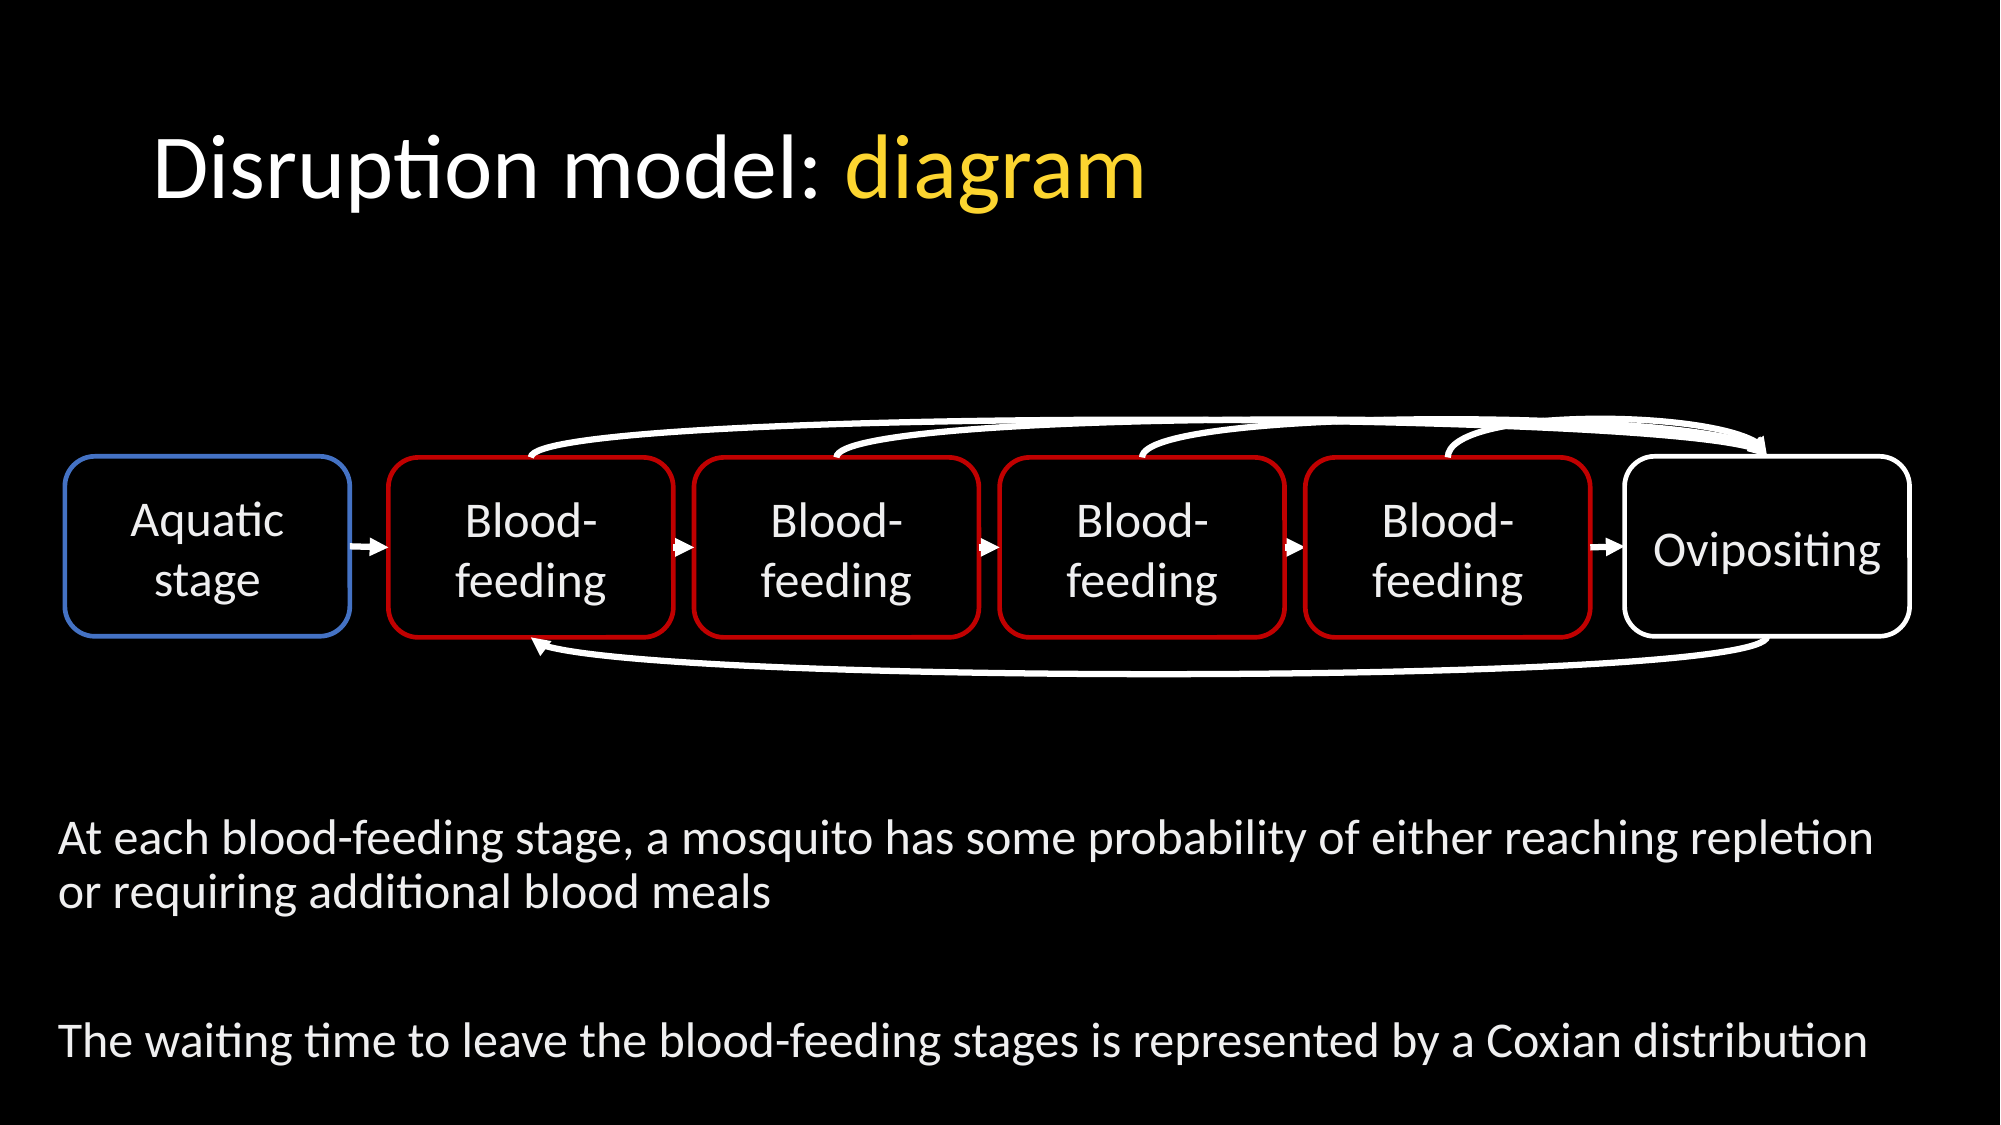

# Disruption model: diagram
Aquatic stage
Ovipositing
Blood-feeding
Blood-feeding
Blood-feeding
Blood-feeding
At each blood-feeding stage, a mosquito has some probability of either reaching repletion or requiring additional blood meals

The waiting time to leave the blood-feeding stages is represented by a Coxian distribution